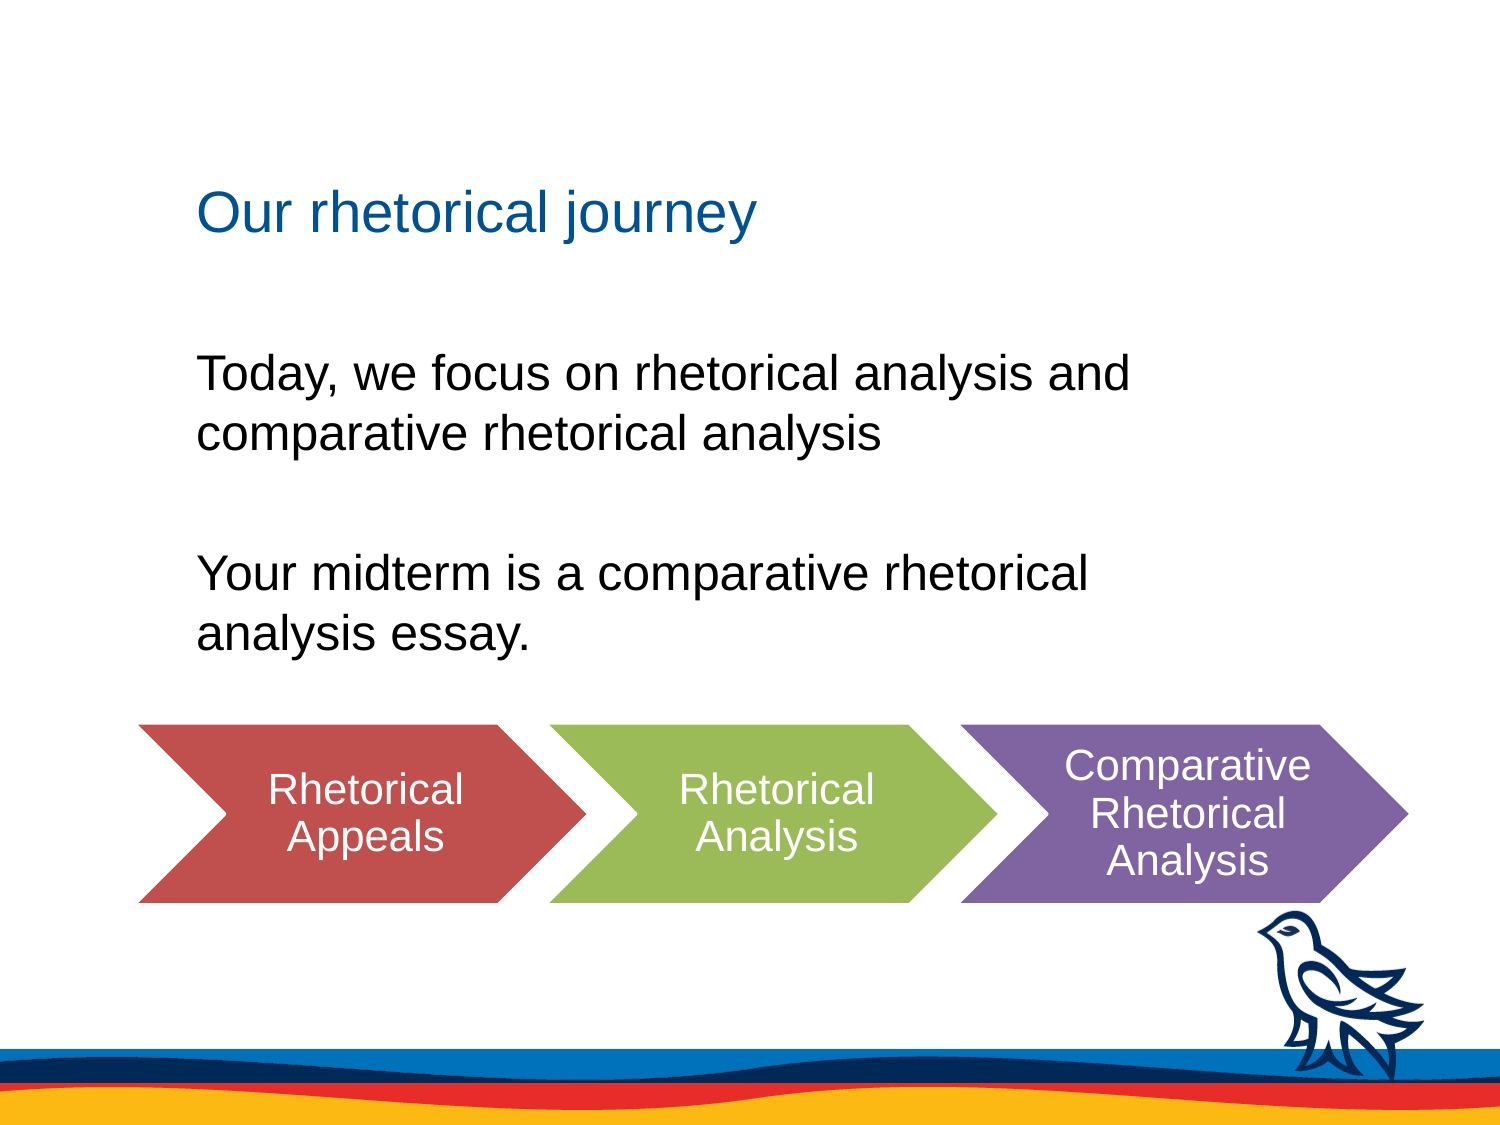

# Our rhetorical journey
Today, we focus on rhetorical analysis and comparative rhetorical analysis

Your midterm is a comparative rhetorical analysis essay.
Rhetorical Appeals
Rhetorical Analysis
Comparative Rhetorical Analysis